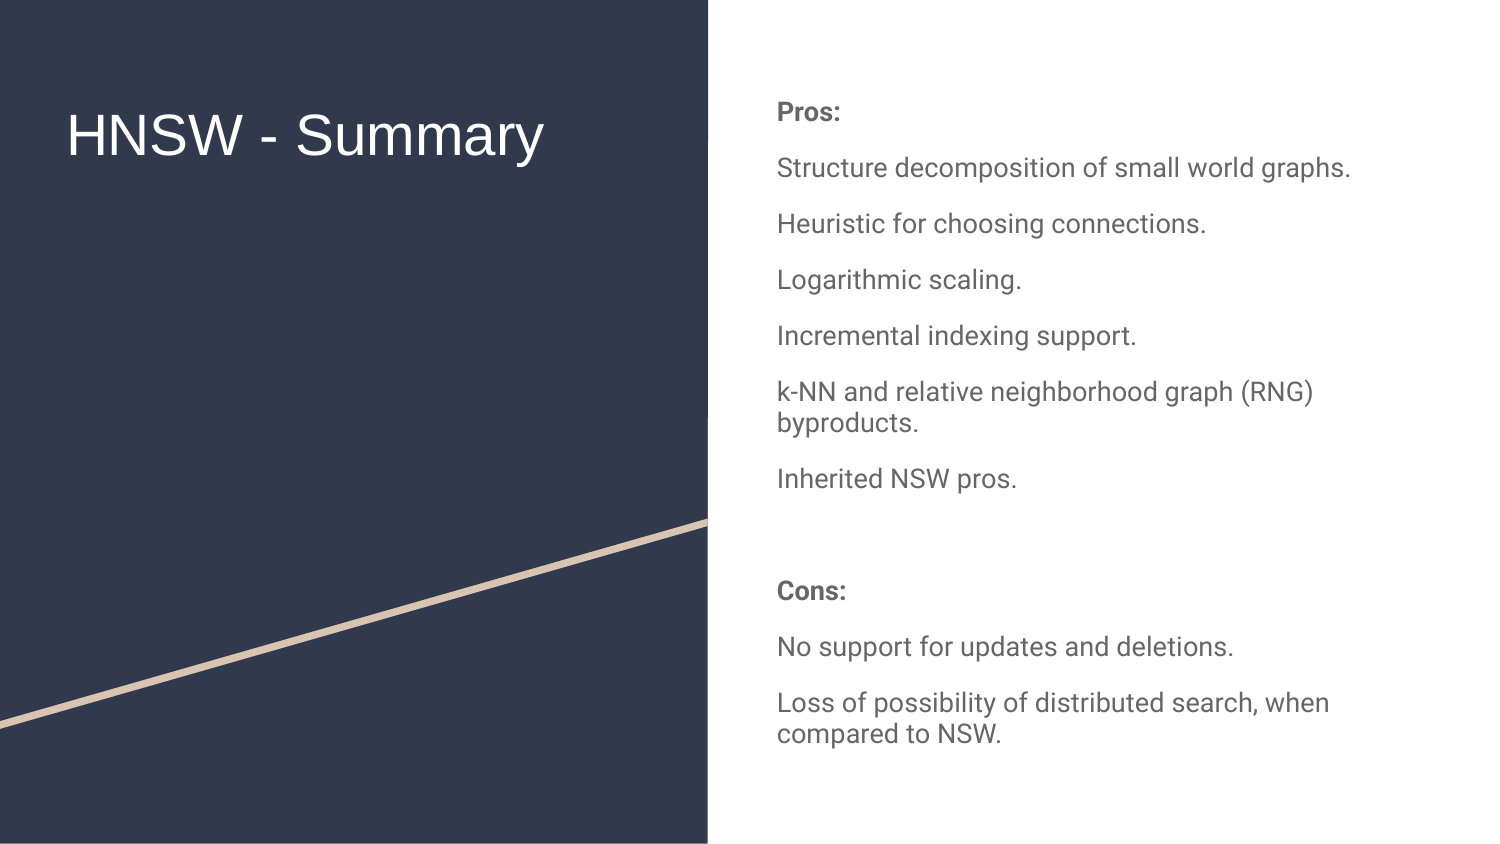

# HNSW - Summary
Pros:
Structure decomposition of small world graphs.
Heuristic for choosing connections.
Logarithmic scaling.
Incremental indexing support.
k-NN and relative neighborhood graph (RNG) byproducts.
Inherited NSW pros.

Cons:
No support for updates and deletions.
Loss of possibility of distributed search, when compared to NSW.